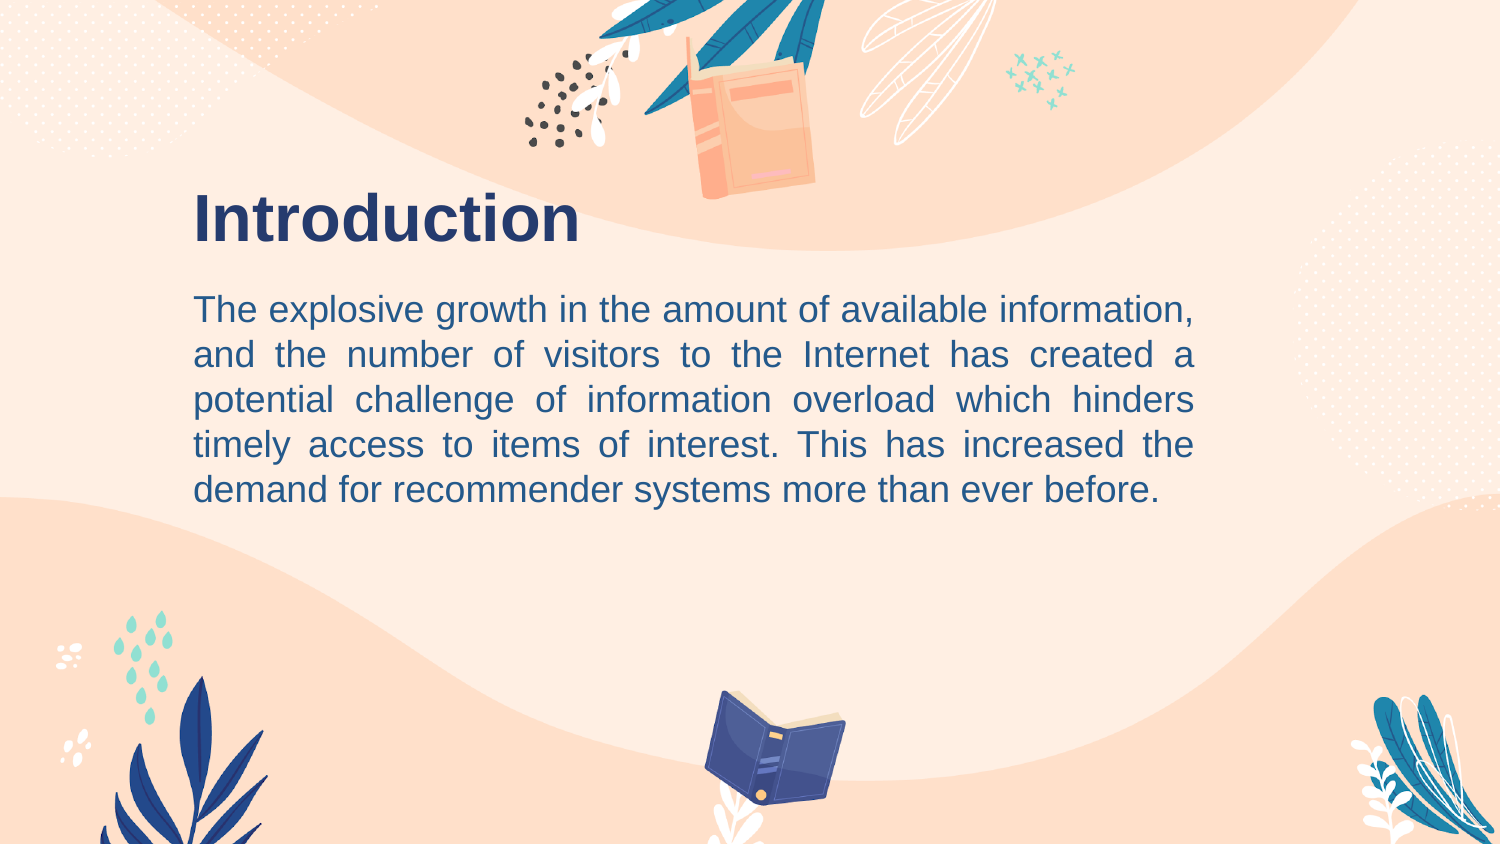

# Introduction
The explosive growth in the amount of available information, and the number of visitors to the Internet has created a
potential challenge of information overload which hinders timely access to items of interest. This has increased the demand for recommender systems more than ever before.